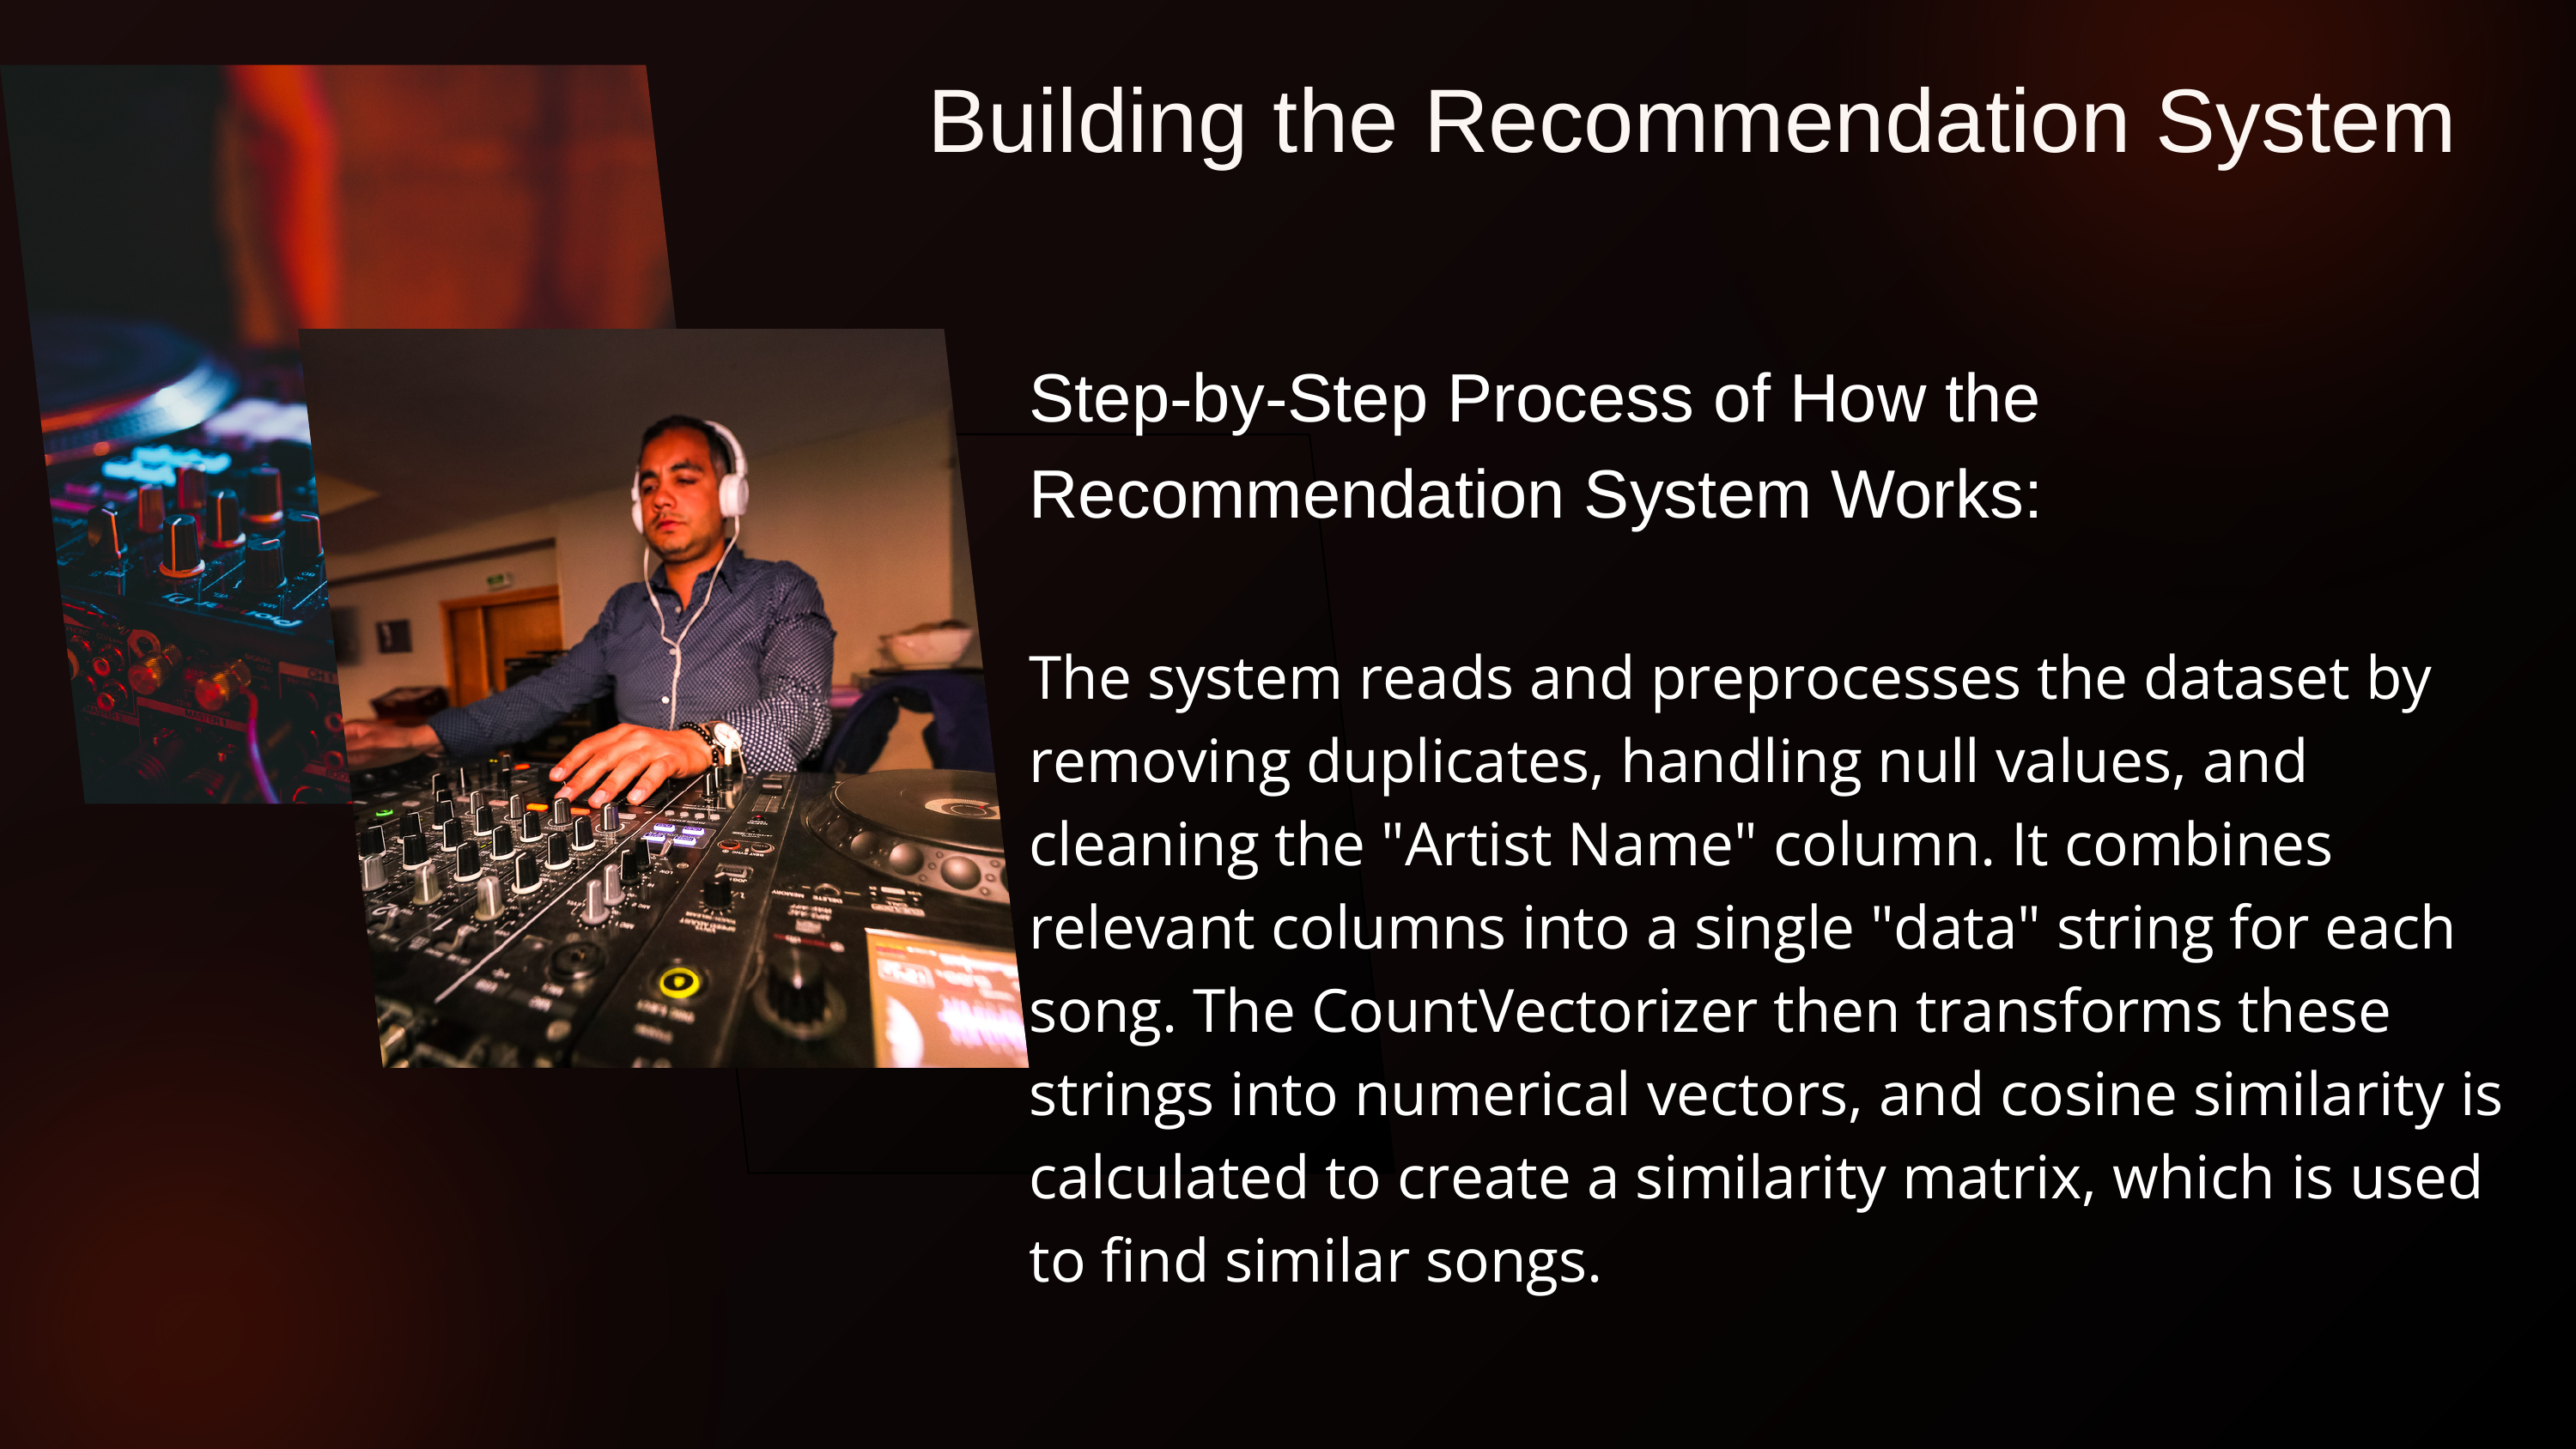

Building the Recommendation System

Step-by-Step Process of How the Recommendation System Works:

The system reads and preprocesses the dataset by removing duplicates, handling null values, and cleaning the "Artist Name" column. It combines relevant columns into a single "data" string for each song. The CountVectorizer then transforms these strings into numerical vectors, and cosine similarity is calculated to create a similarity matrix, which is used to find similar songs.